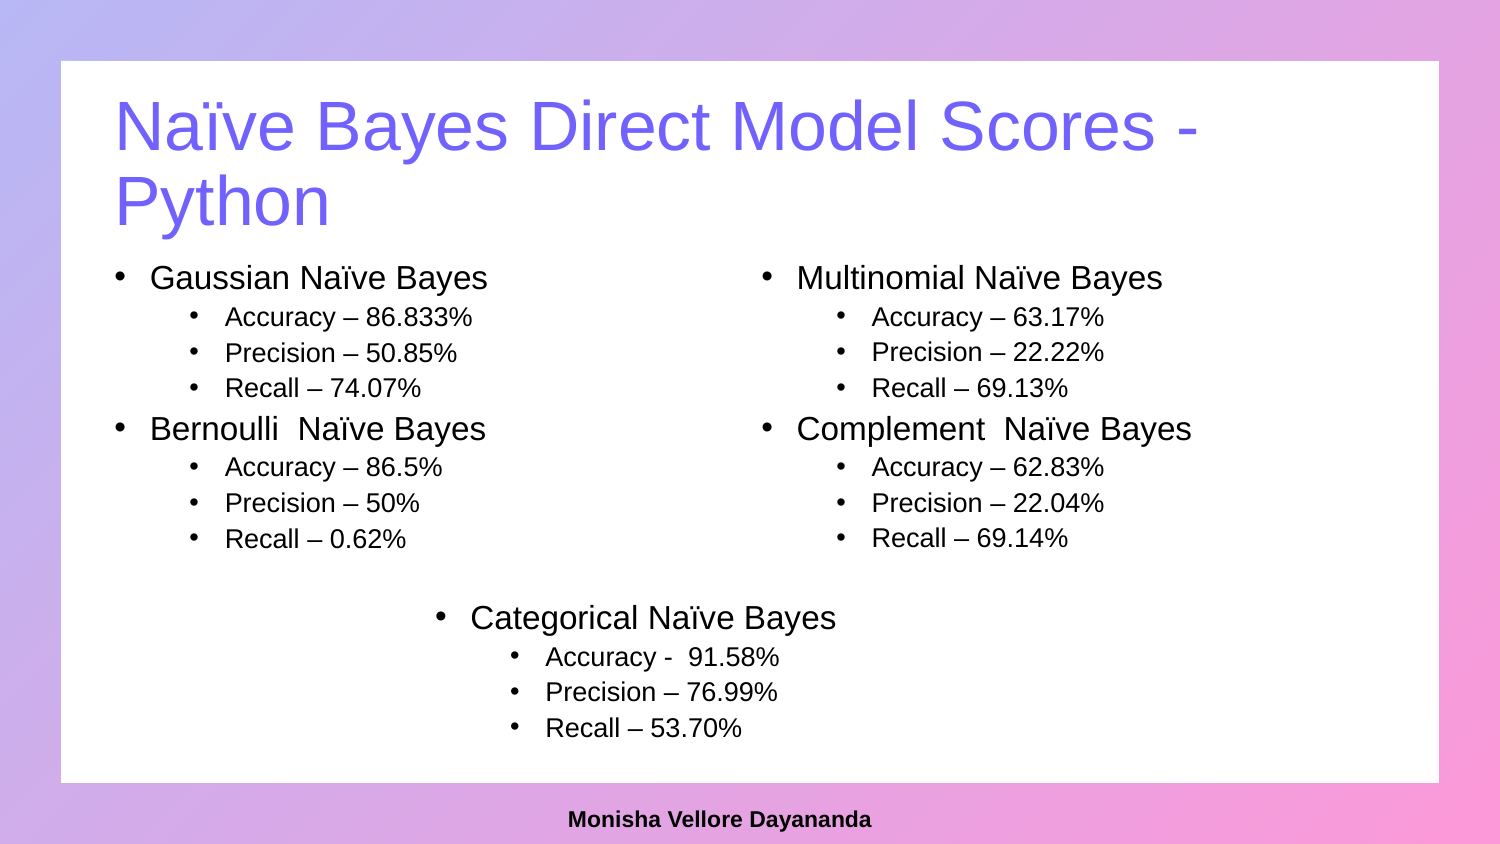

# Naïve Bayes Direct Model Scores - Python
Gaussian Naïve Bayes
Accuracy – 86.833%
Precision – 50.85%
Recall – 74.07%
Bernoulli  Naïve Bayes
Accuracy – 86.5%
Precision – 50%
Recall – 0.62%

Multinomial Naïve Bayes
Accuracy – 63.17%
Precision – 22.22%
Recall – 69.13%
Complement  Naïve Bayes
Accuracy – 62.83%
Precision – 22.04%
Recall – 69.14%
Categorical Naïve Bayes
Accuracy -  91.58%
Precision – 76.99%
Recall – 53.70%
Monisha Vellore Dayananda